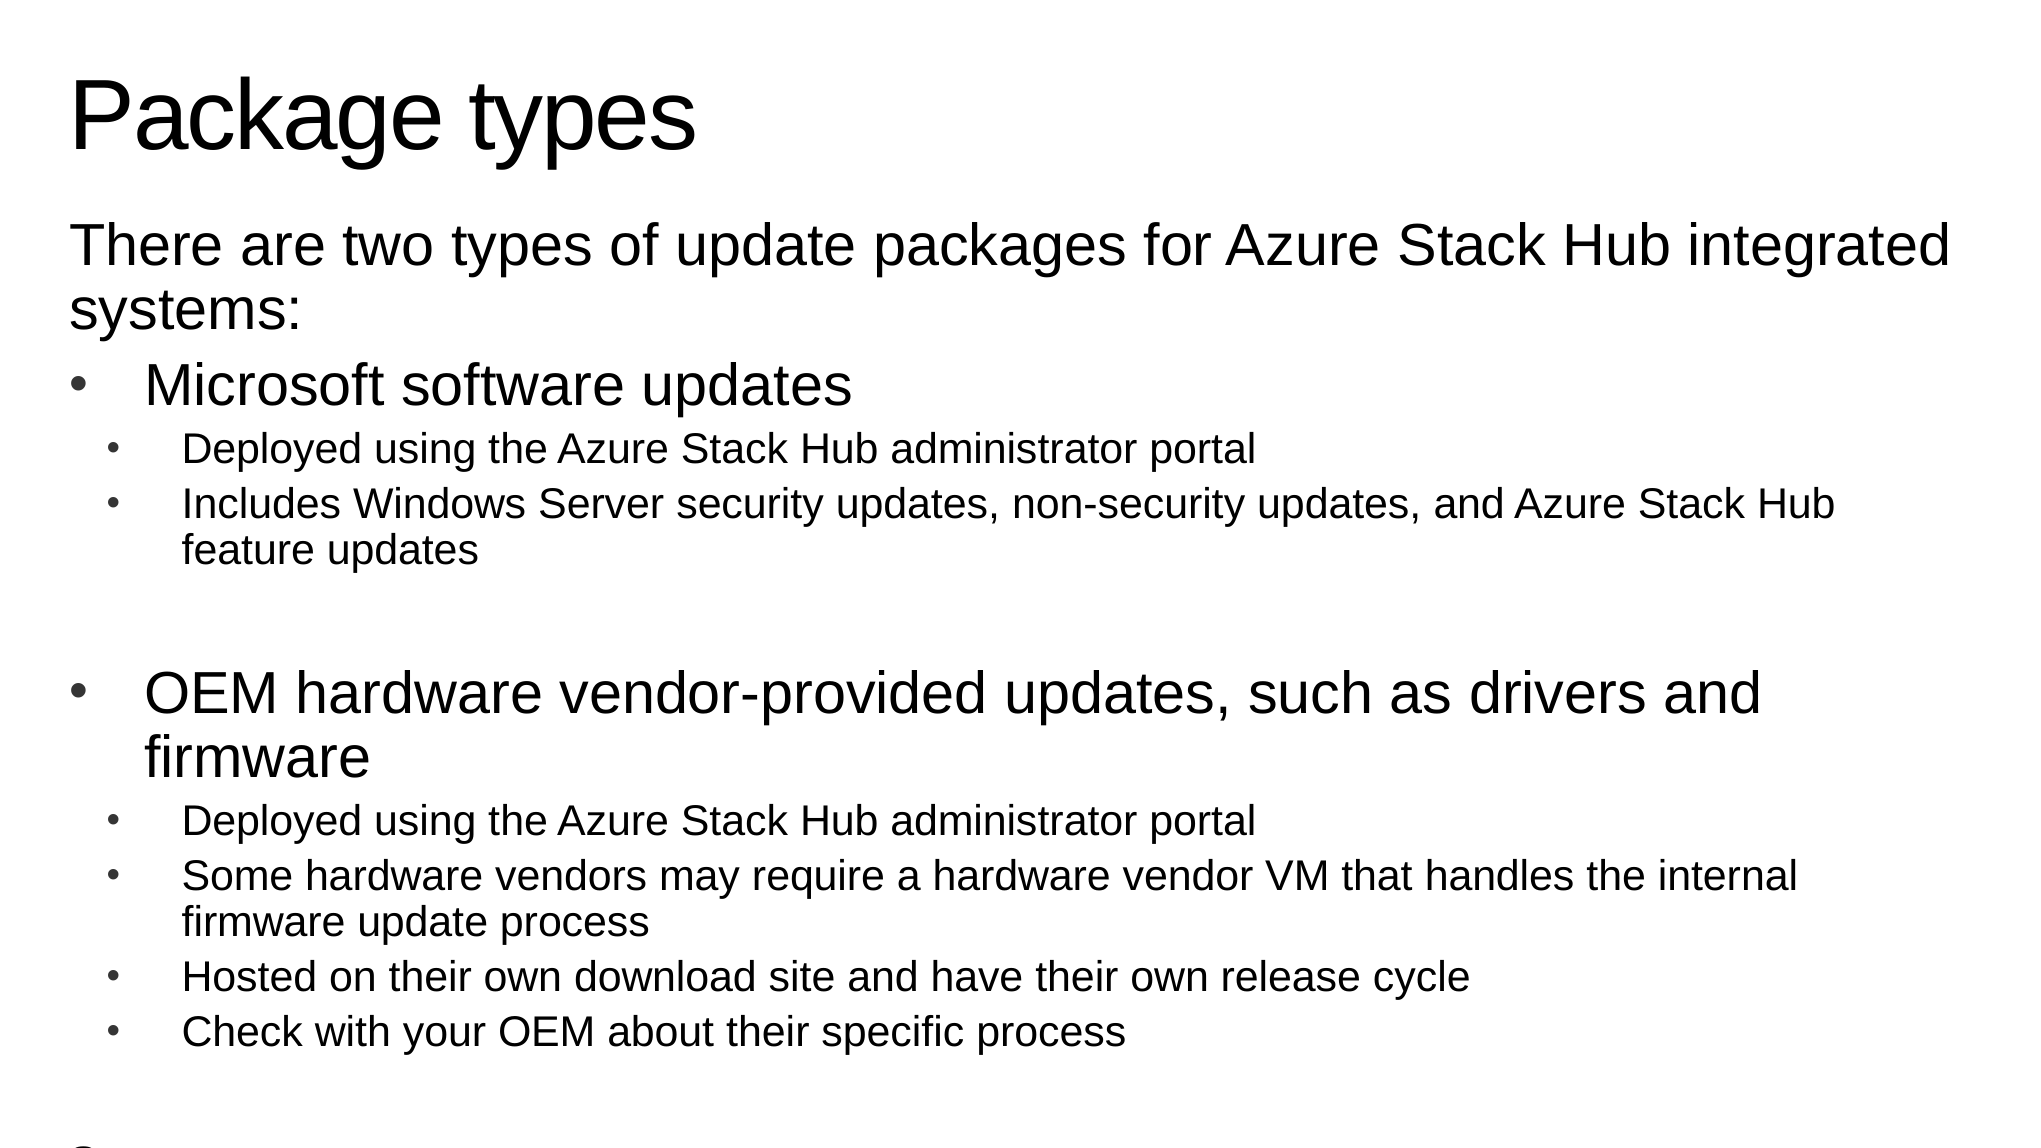

# Package types
There are two types of update packages for Azure Stack Hub integrated systems:
Microsoft software updates
Deployed using the Azure Stack Hub administrator portal
Includes Windows Server security updates, non-security updates, and Azure Stack Hub feature updates

OEM hardware vendor-provided updates, such as drivers and firmware
Deployed using the Azure Stack Hub administrator portal
Some hardware vendors may require a hardware vendor VM that handles the internal firmware update process
Hosted on their own download site and have their own release cycle
Check with your OEM about their specific process

Source: Azure Stack Hub servicing policy
https://docs.microsoft.com/en-us/azure/azure-stack/azure-stack-servicing-policy#update-package-types